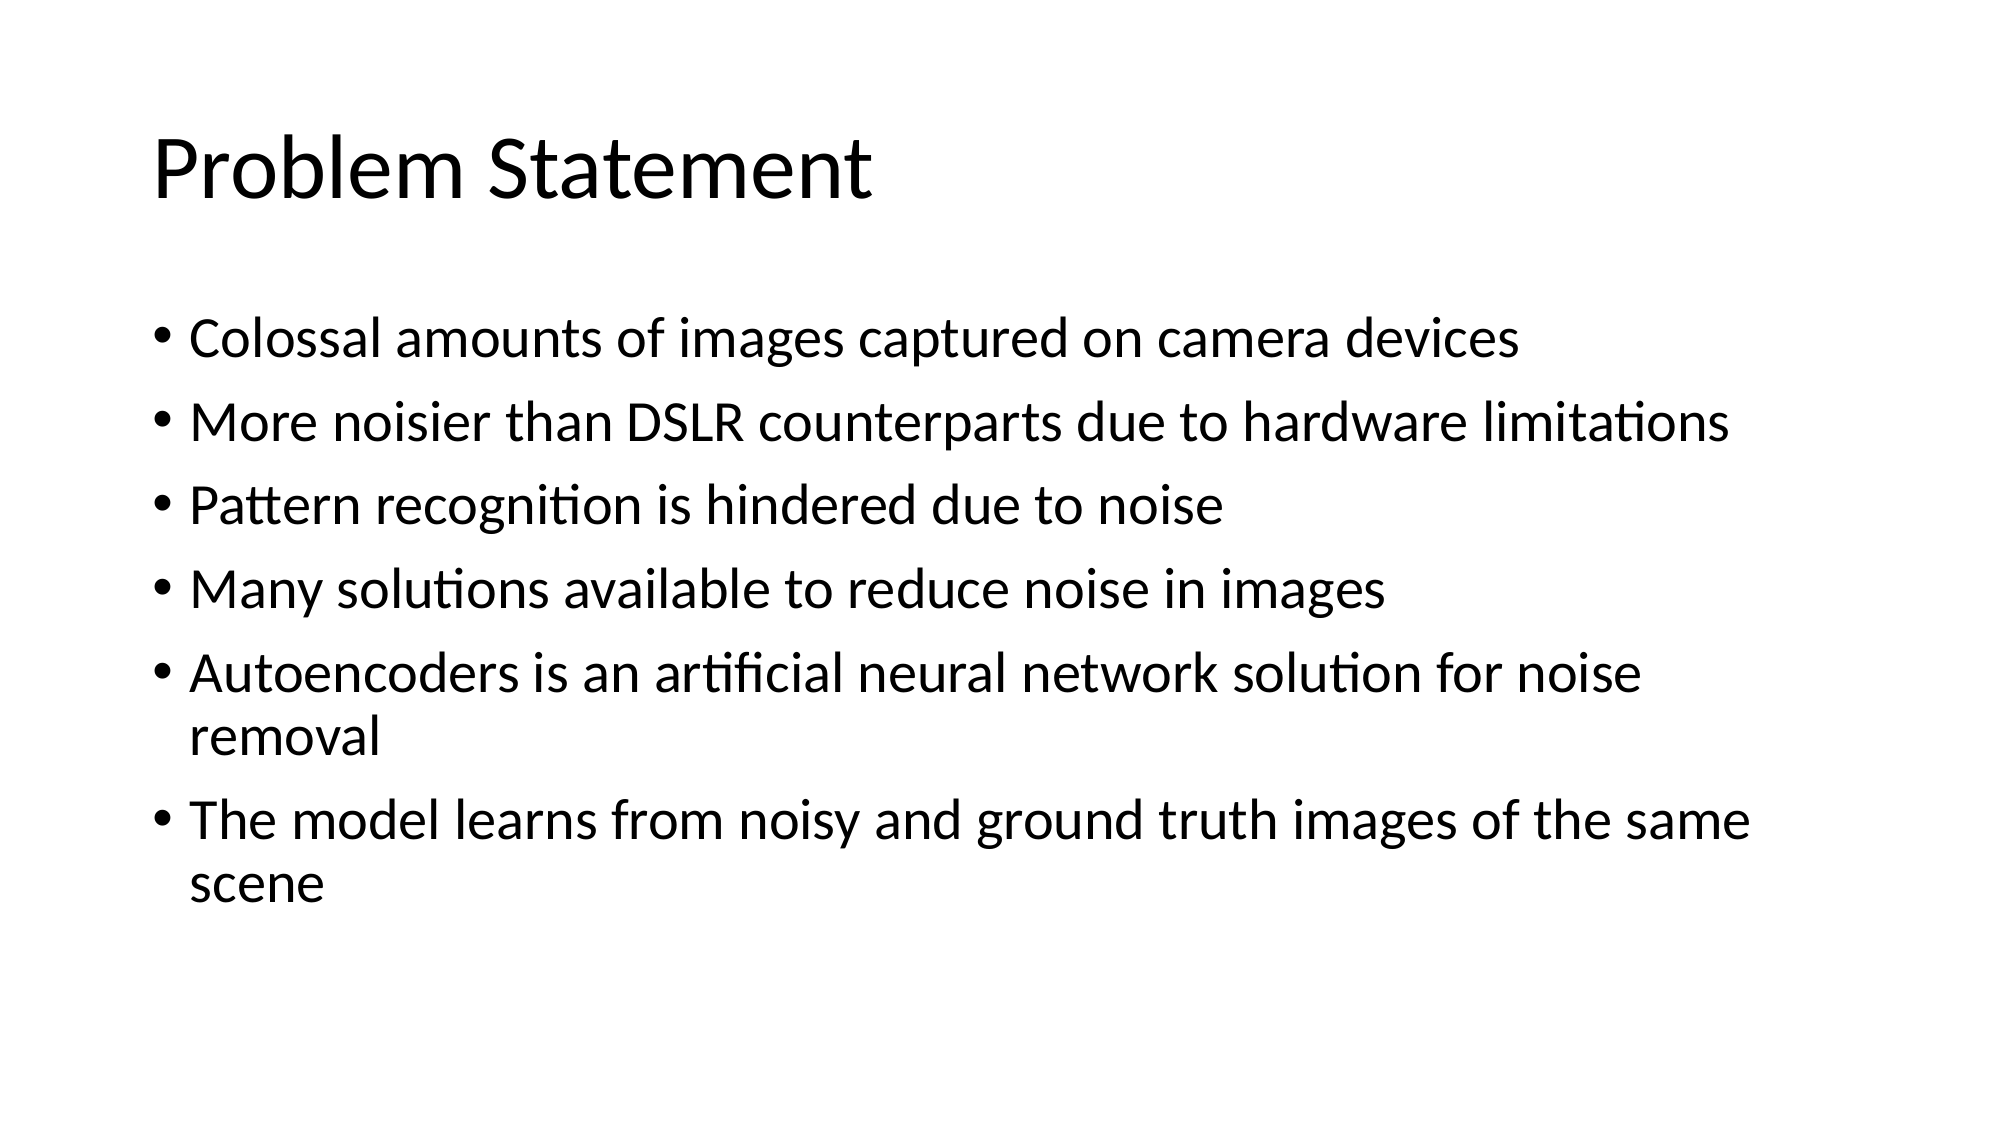

# Problem Statement
Colossal amounts of images captured on camera devices
More noisier than DSLR counterparts due to hardware limitations
Pattern recognition is hindered due to noise
Many solutions available to reduce noise in images
Autoencoders is an artificial neural network solution for noise removal
The model learns from noisy and ground truth images of the same scene